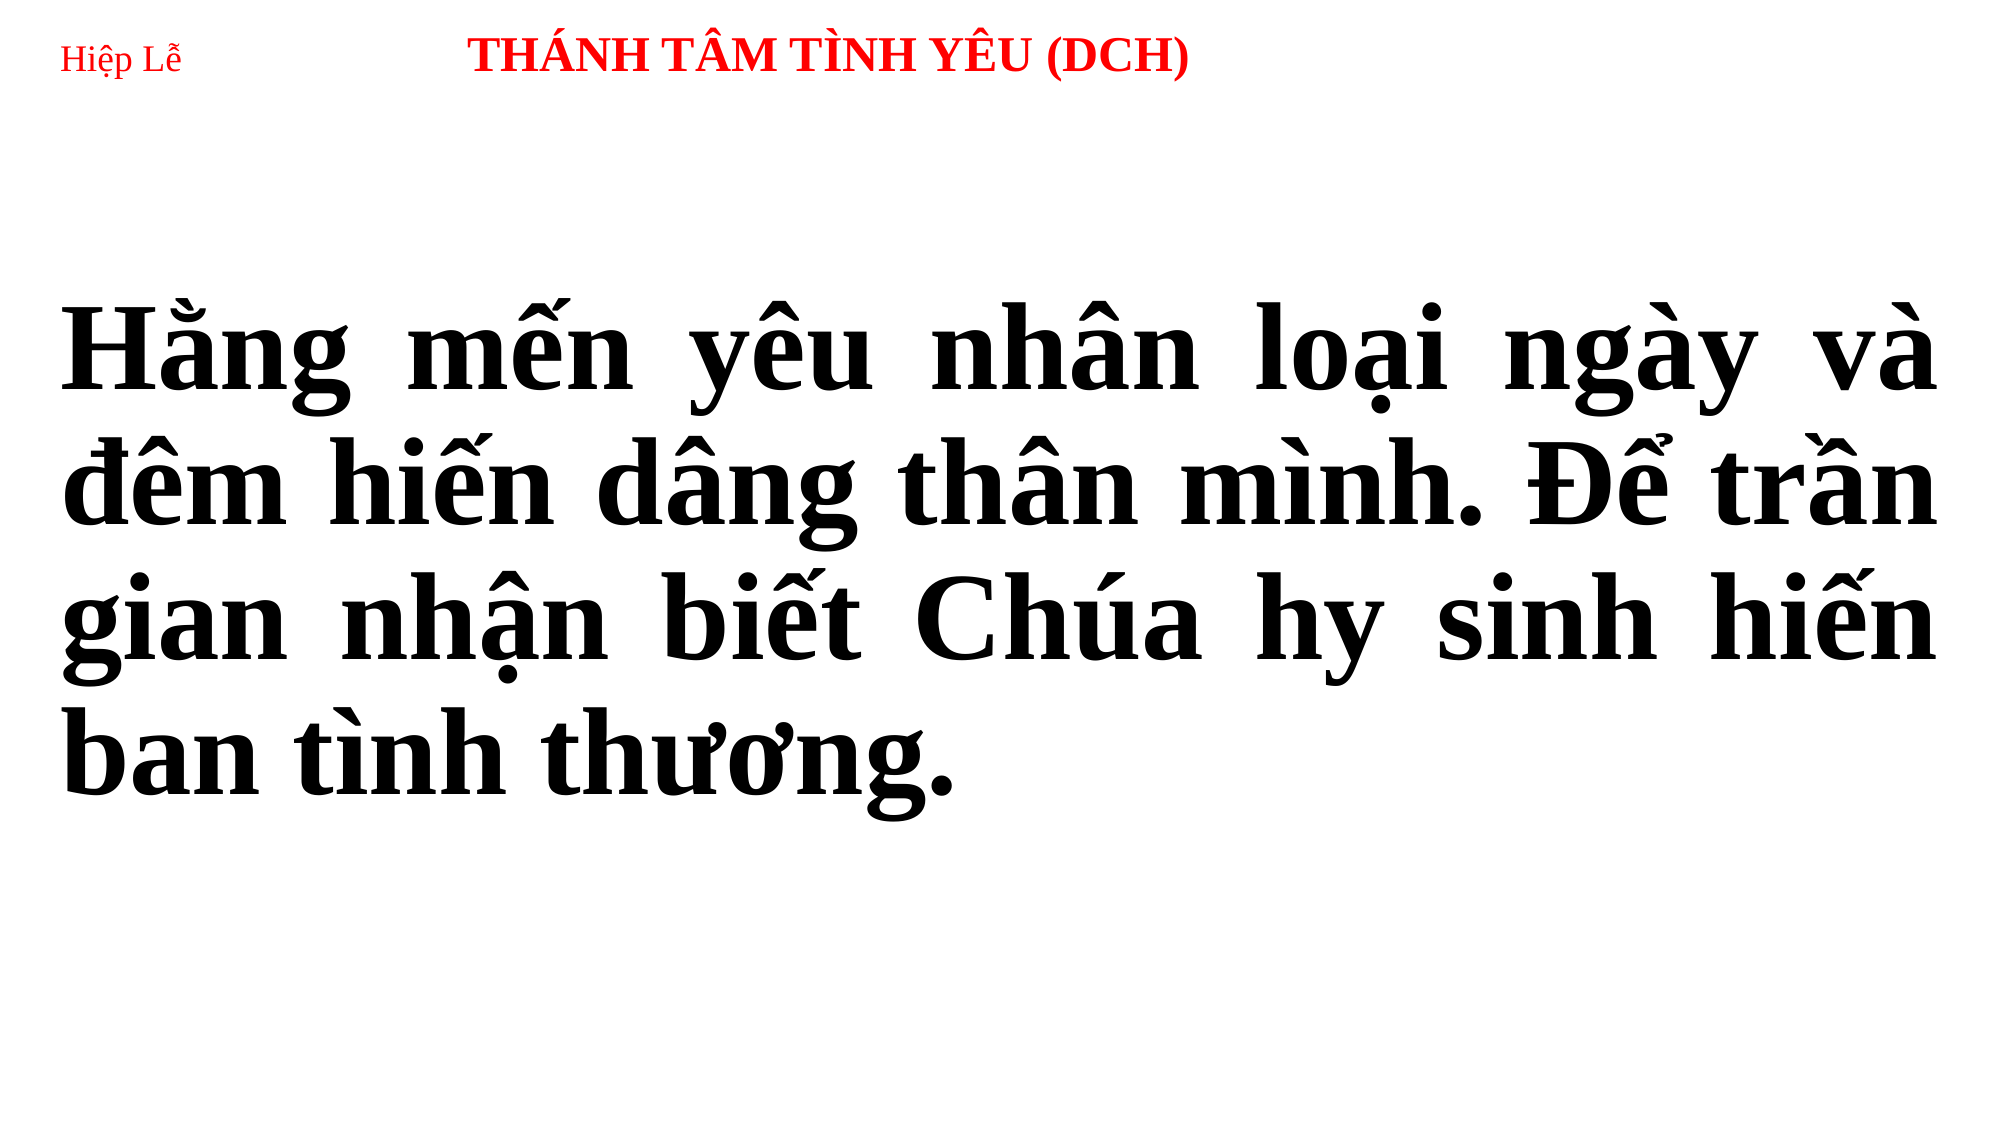

# Hiệp Lễ                              THÁNH TÂM TÌNH YÊU (DCH)
Hằng mến yêu nhân loại ngày và đêm hiến dâng thân mình. Để trần gian nhận biết Chúa hy sinh hiến ban tình thương.